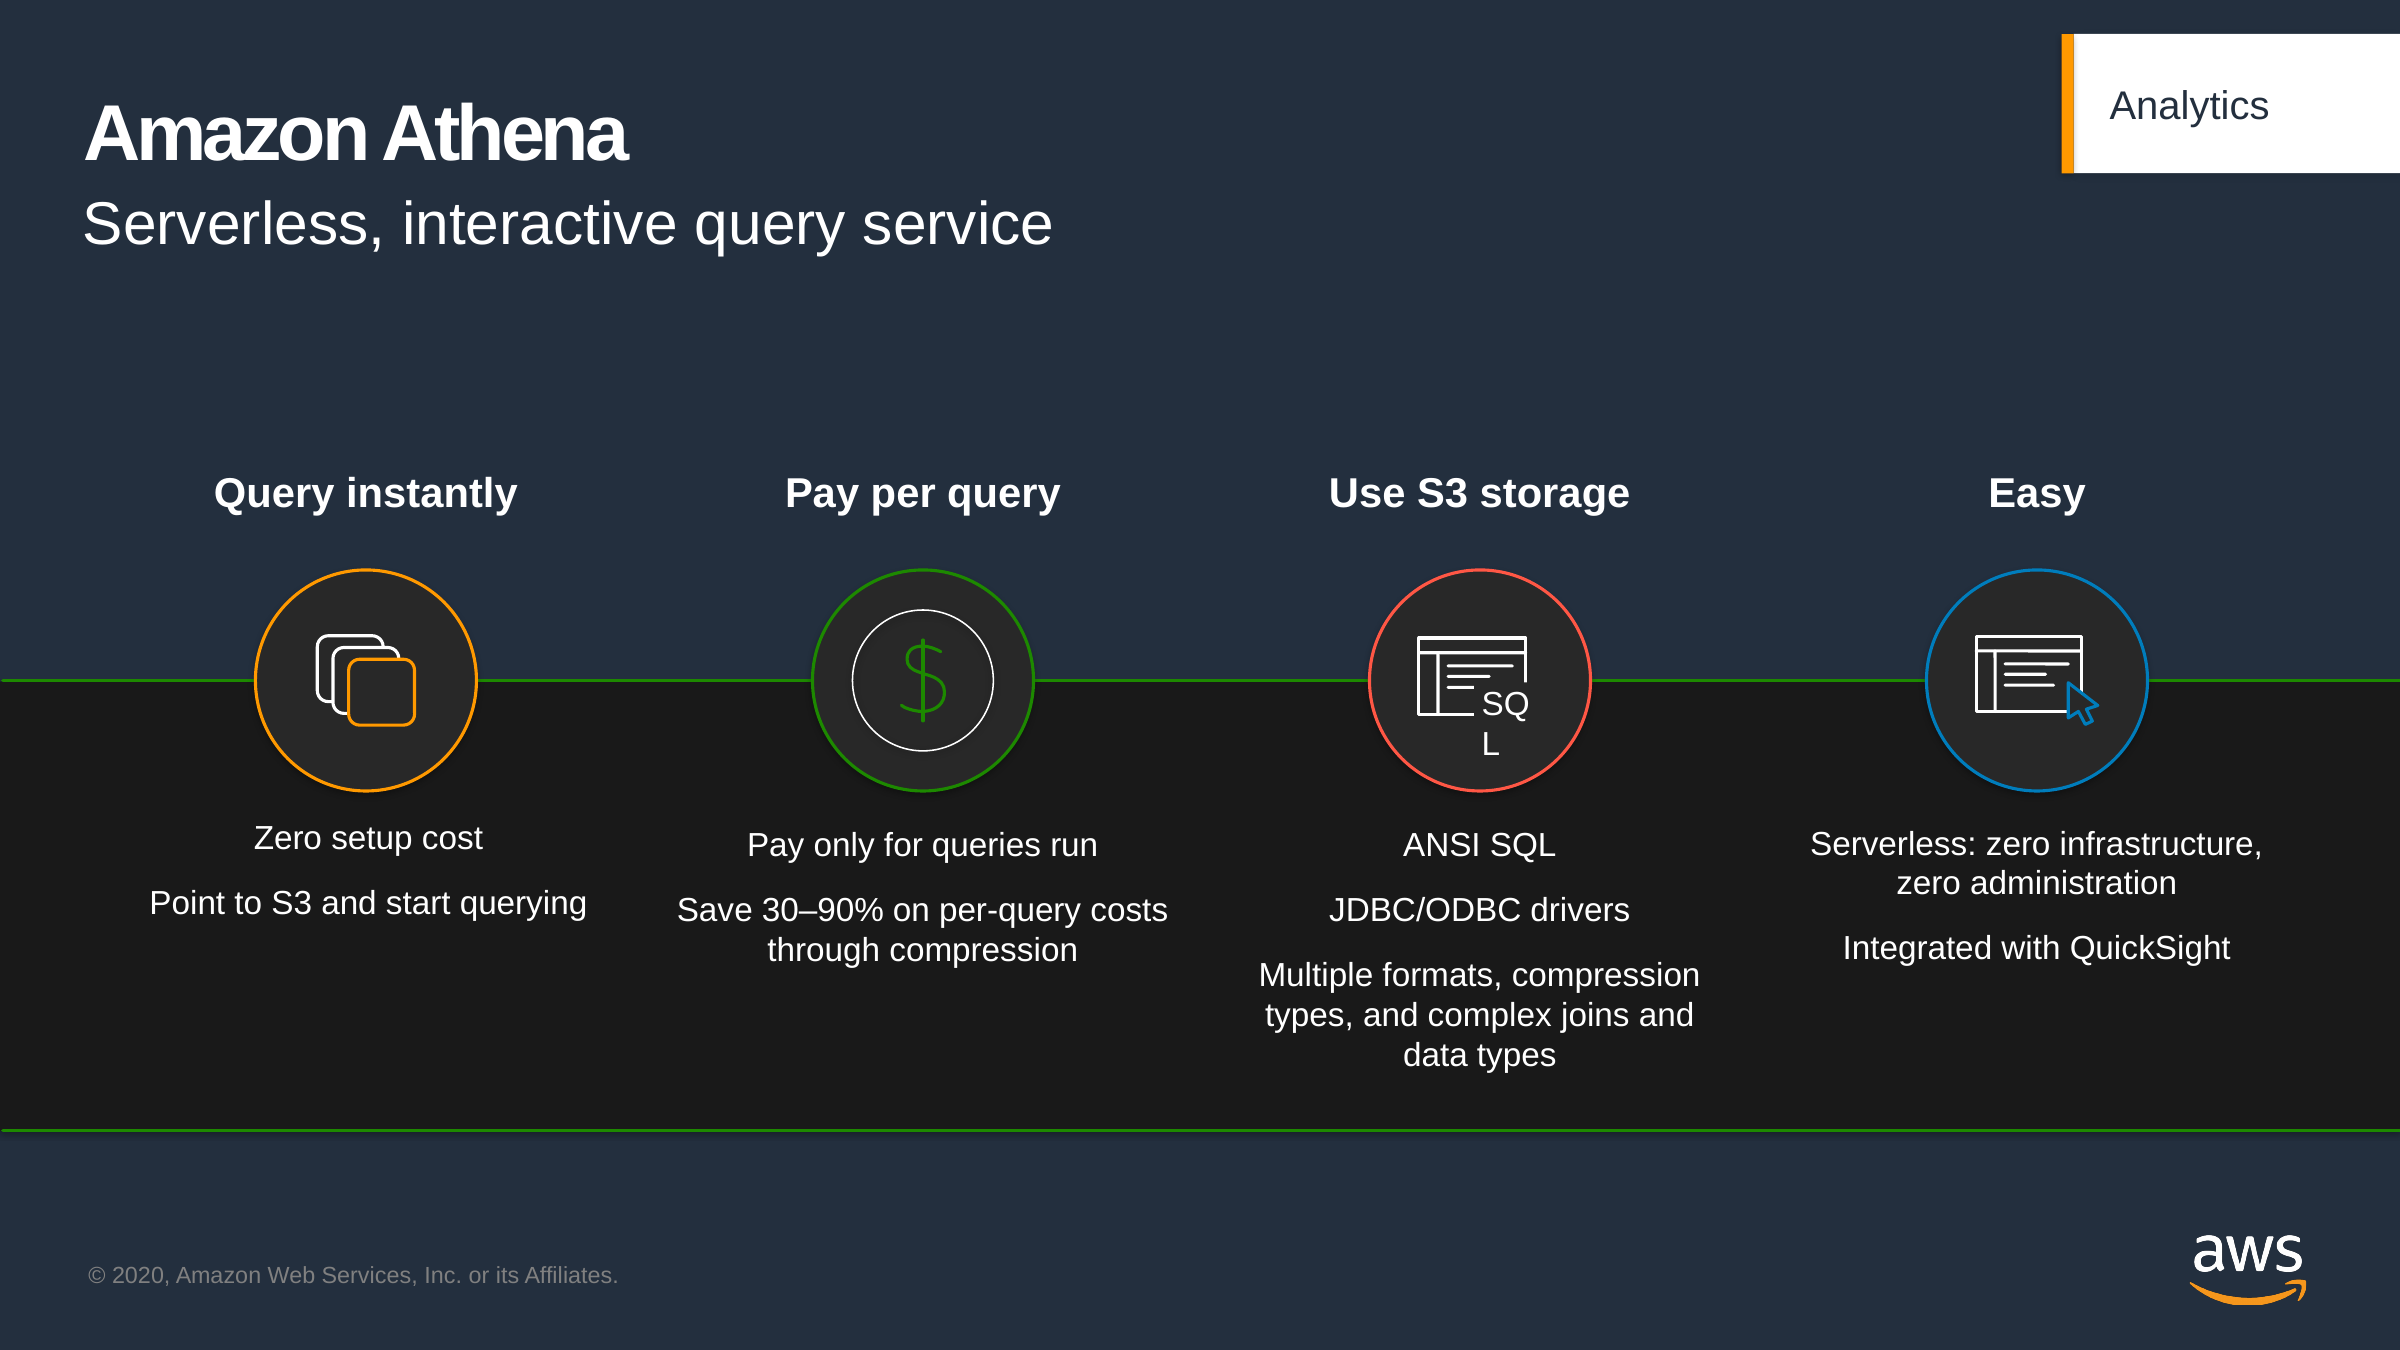

Analytics

# Amazon Athena
Serverless, interactive query service

Query instantly

Zero setup cost
Point to S3 and start querying
Pay per query

Pay only for queries run
Save 30–90% on per-query costs through compression
Use S3 storage

SQL
ANSI SQL
 JDBC/ODBC drivers
Multiple formats, compression types, and complex joins and data types
Easy

Serverless: zero infrastructure, zero administration
Integrated with QuickSight